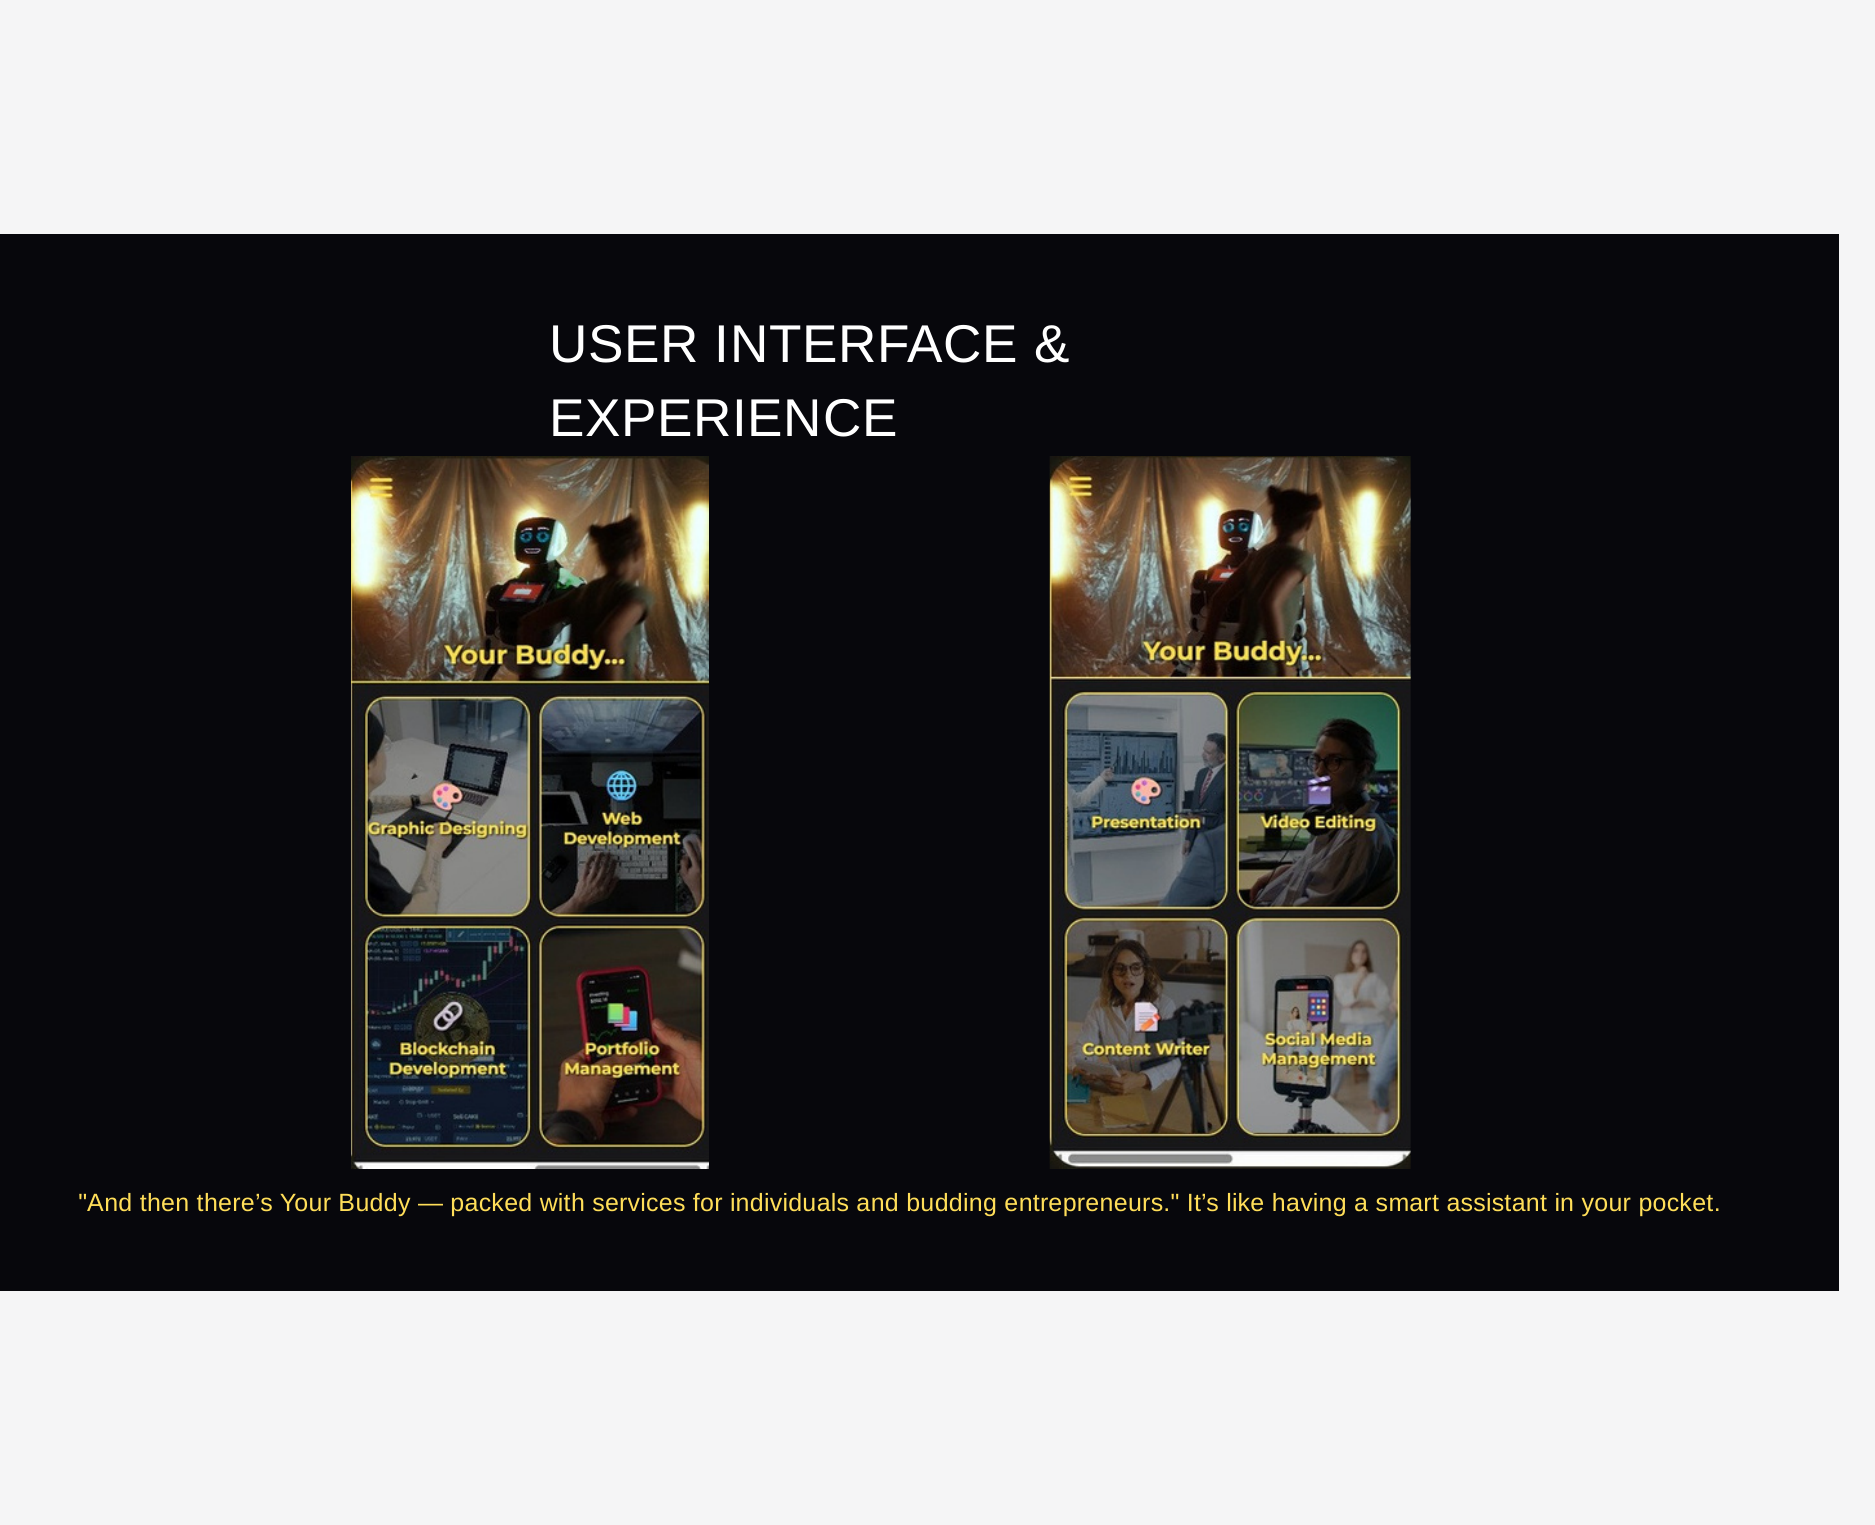

USER INTERFACE & EXPERIENCE

"And then there’s Your Buddy — packed with services for individuals and budding entrepreneurs." It’s like having a smart assistant in your pocket.